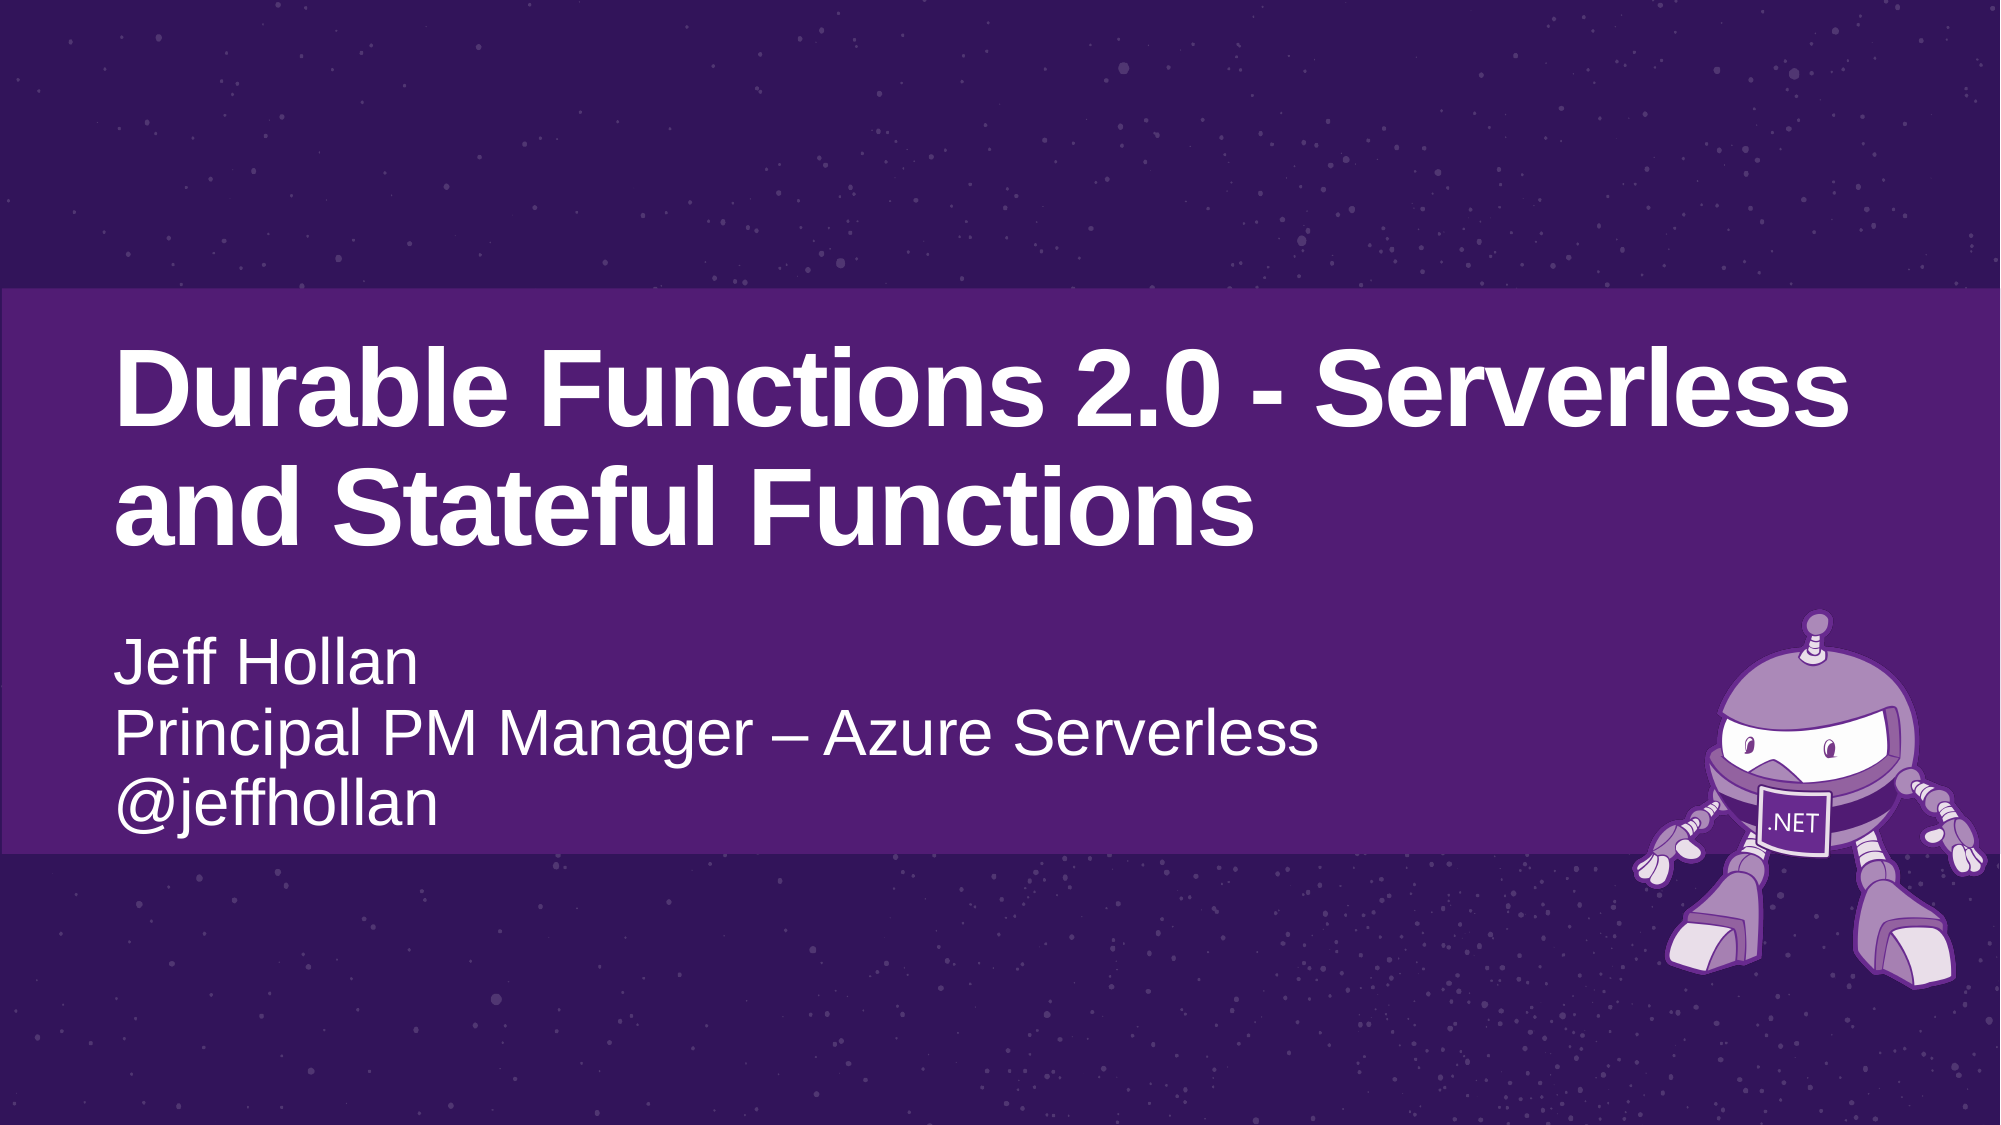

# Durable Functions 2.0 - Serverless and Stateful Functions
Jeff Hollan
Principal PM Manager – Azure Serverless
@jeffhollan